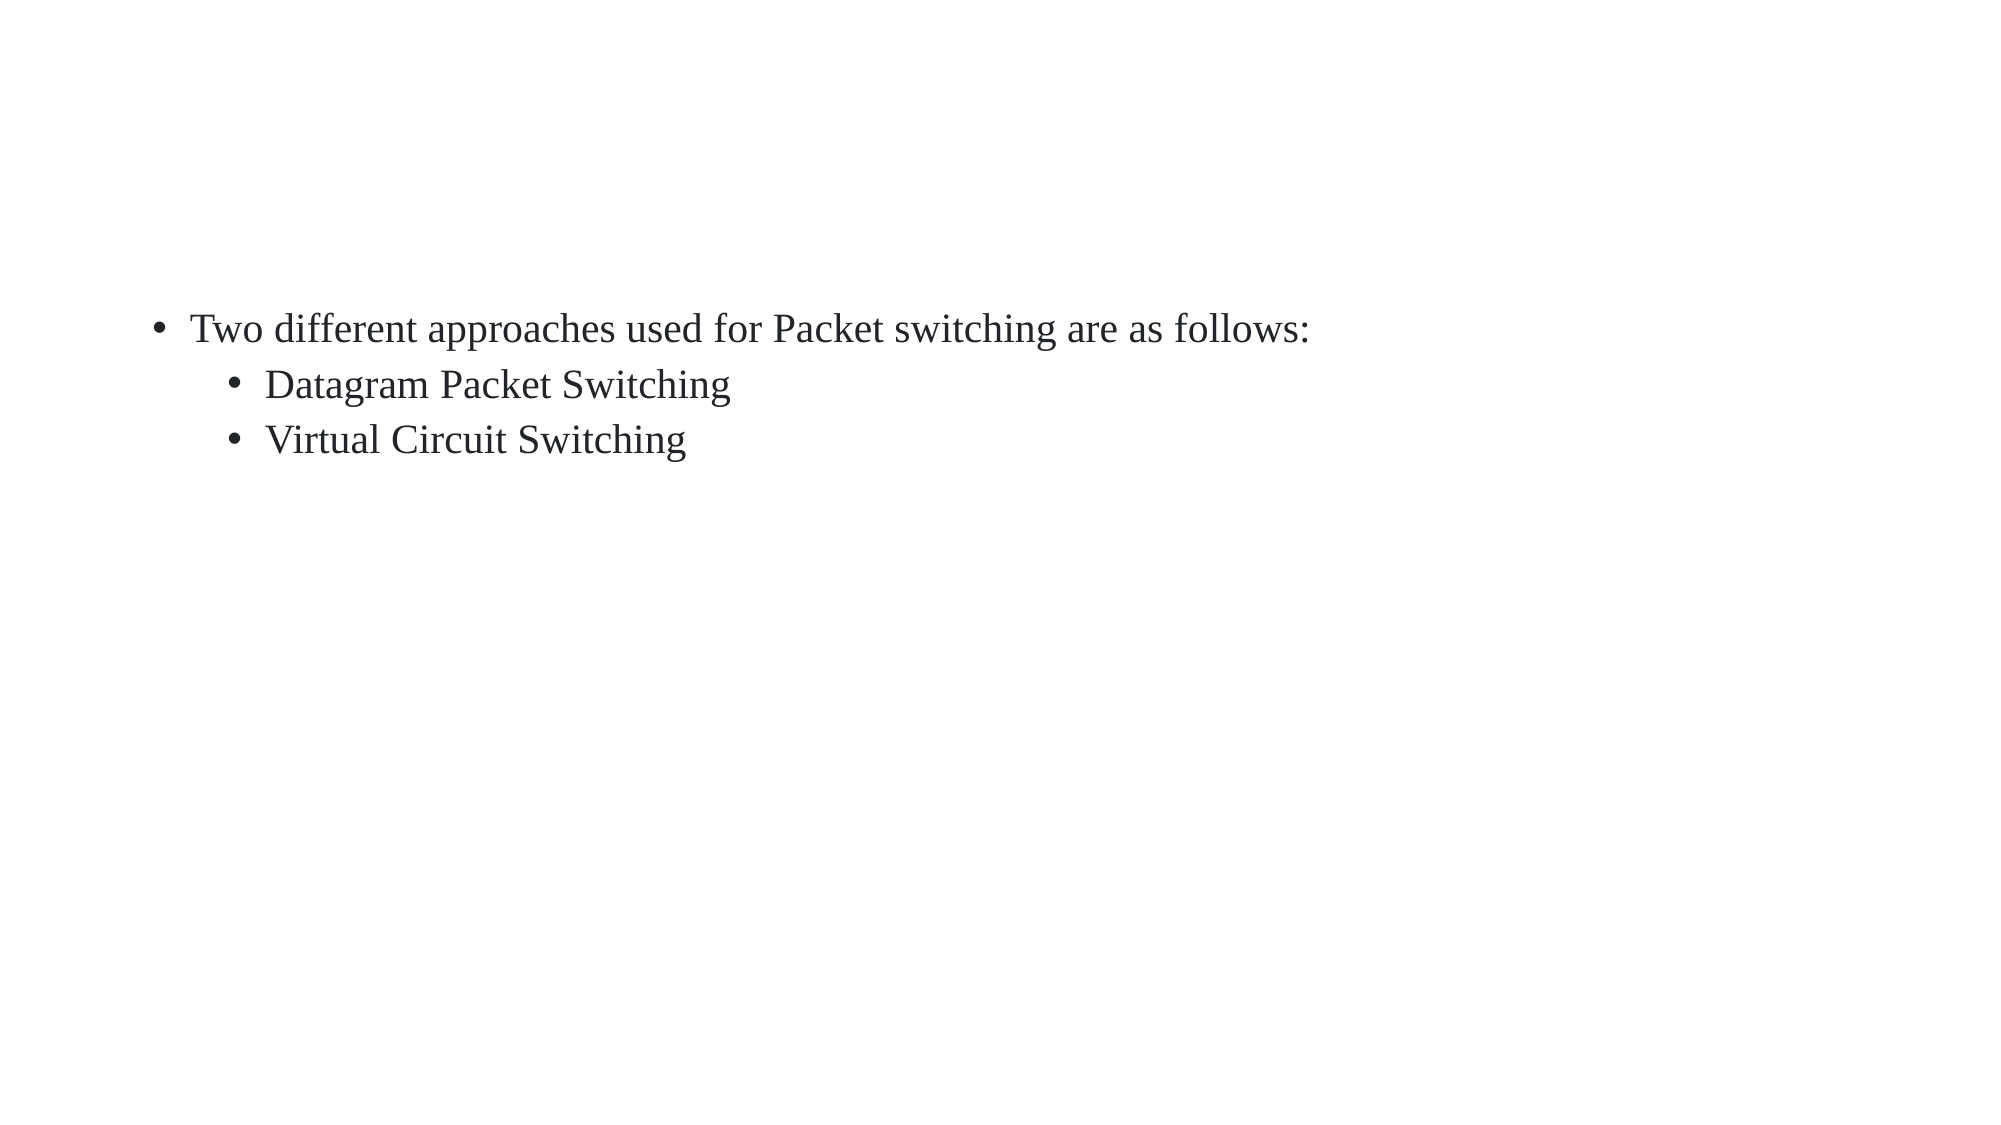

Two different approaches used for Packet switching are as follows:
Datagram Packet Switching
Virtual Circuit Switching